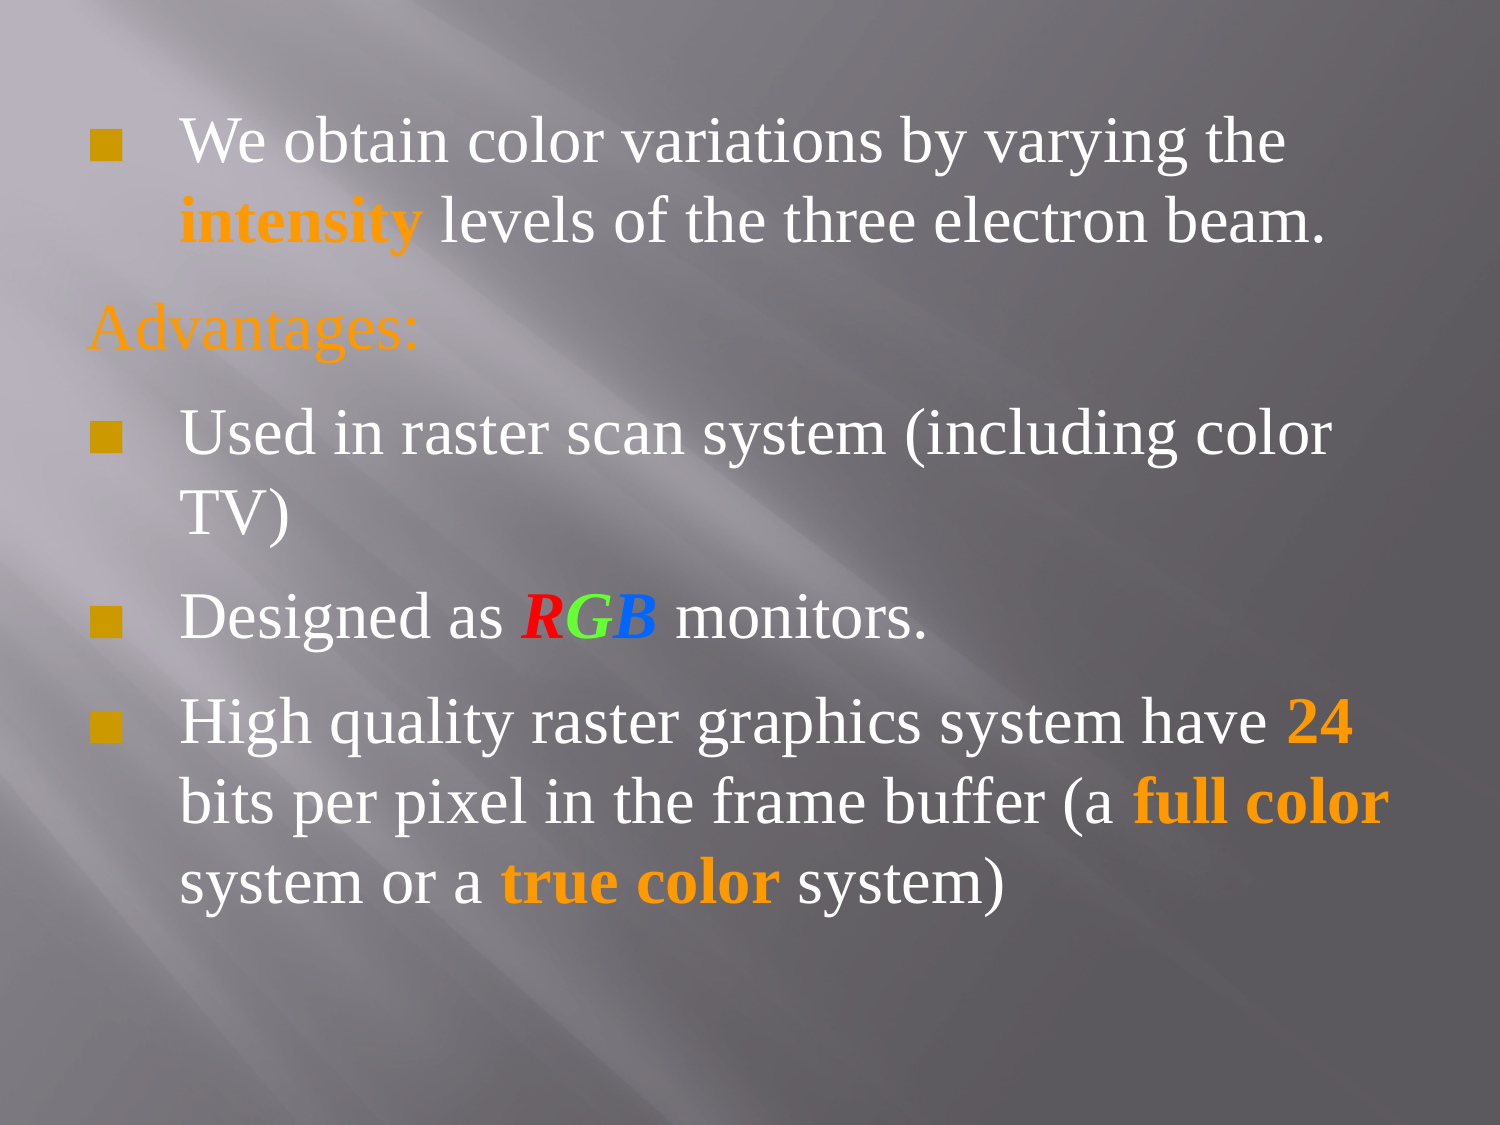

We obtain color variations by varying the intensity levels of the three electron beam.
Advantages:
Used in raster scan system (including color TV)‏
Designed as RGB monitors.
High quality raster graphics system have 24 bits per pixel in the frame buffer (a full color system or a true color system)‏